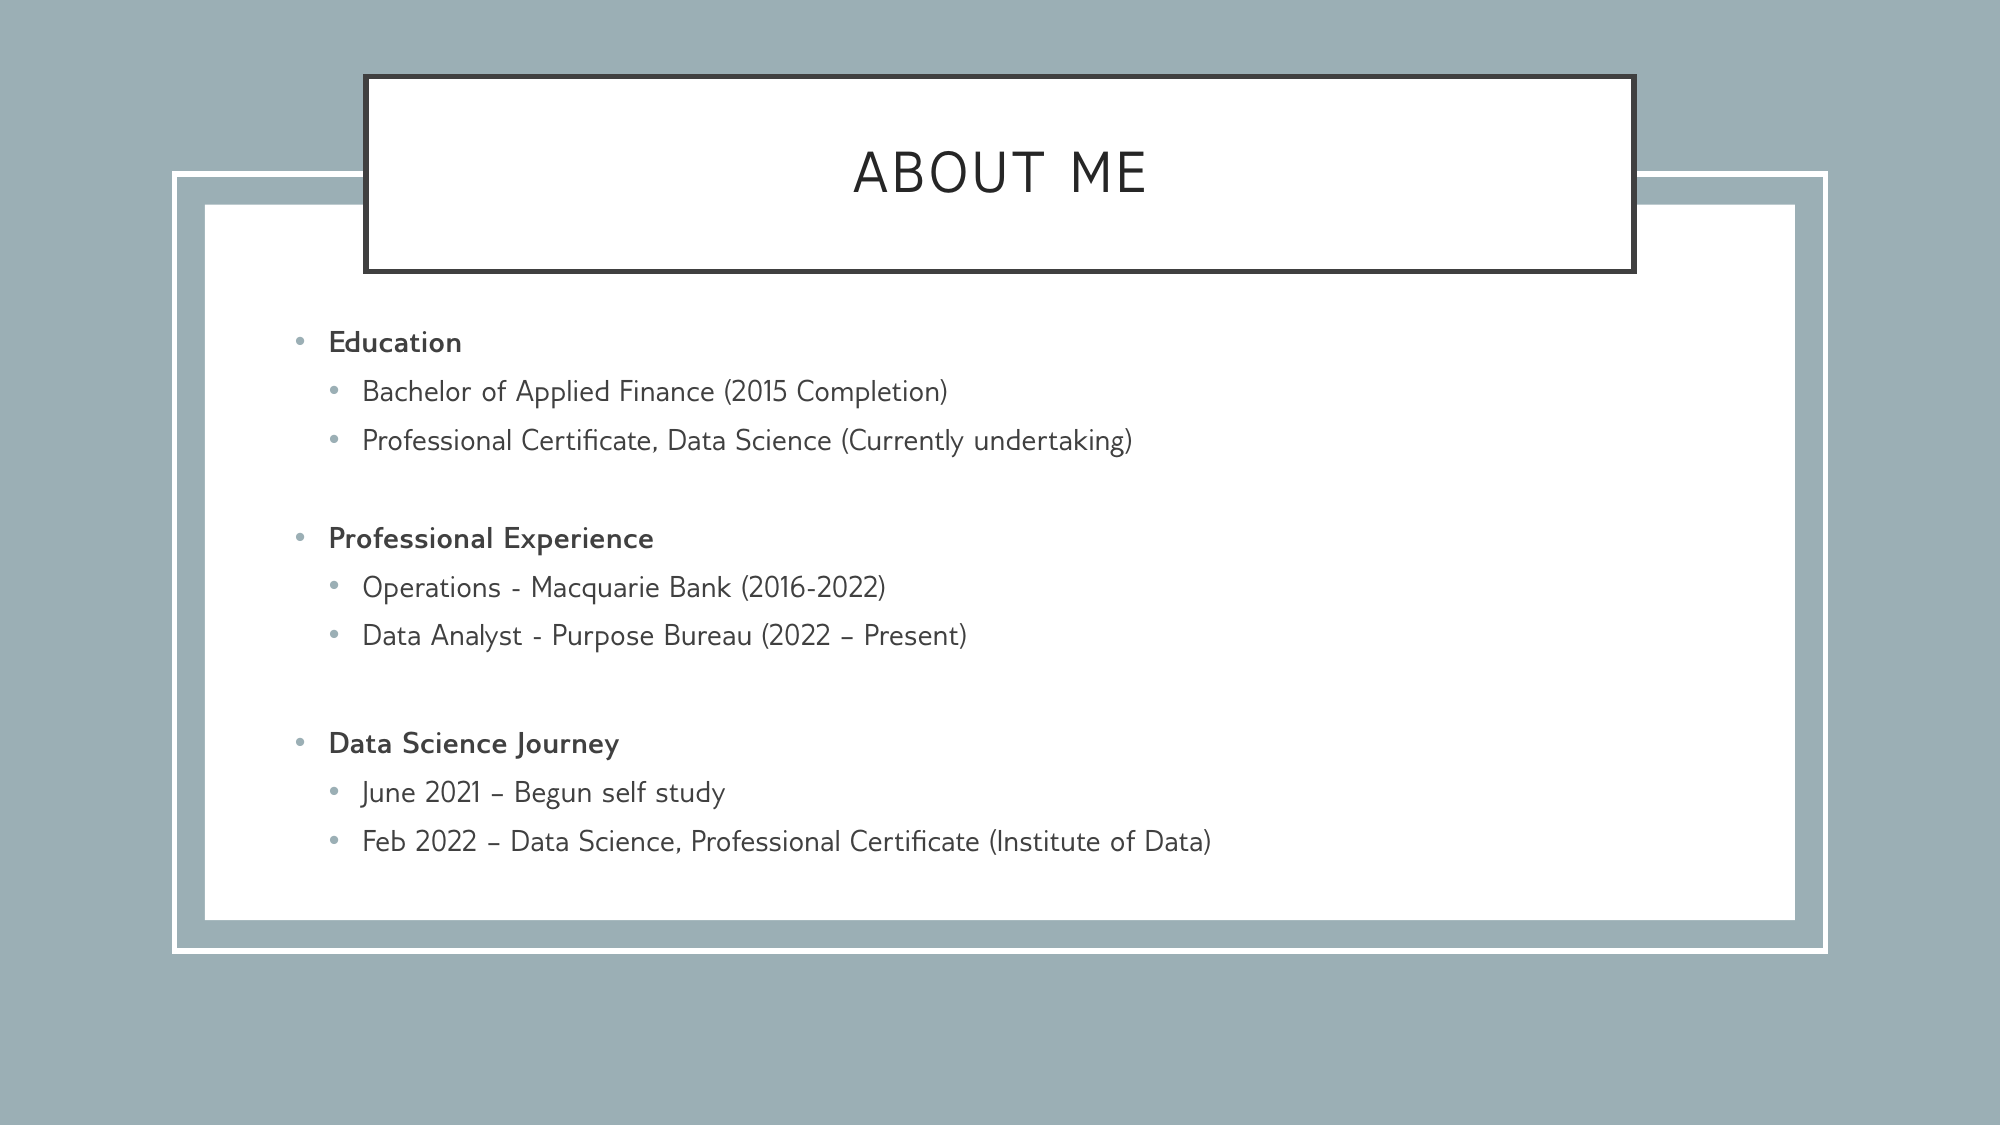

# About Me

Education
Bachelor of Applied Finance (2015 Completion)
Professional Certificate, Data Science (Currently undertaking)

Professional Experience
Operations - Macquarie Bank (2016-2022)
Data Analyst - Purpose Bureau (2022 – Present)

Data Science Journey
June 2021 – Begun self study
Feb 2022 – Data Science, Professional Certificate (Institute of Data)